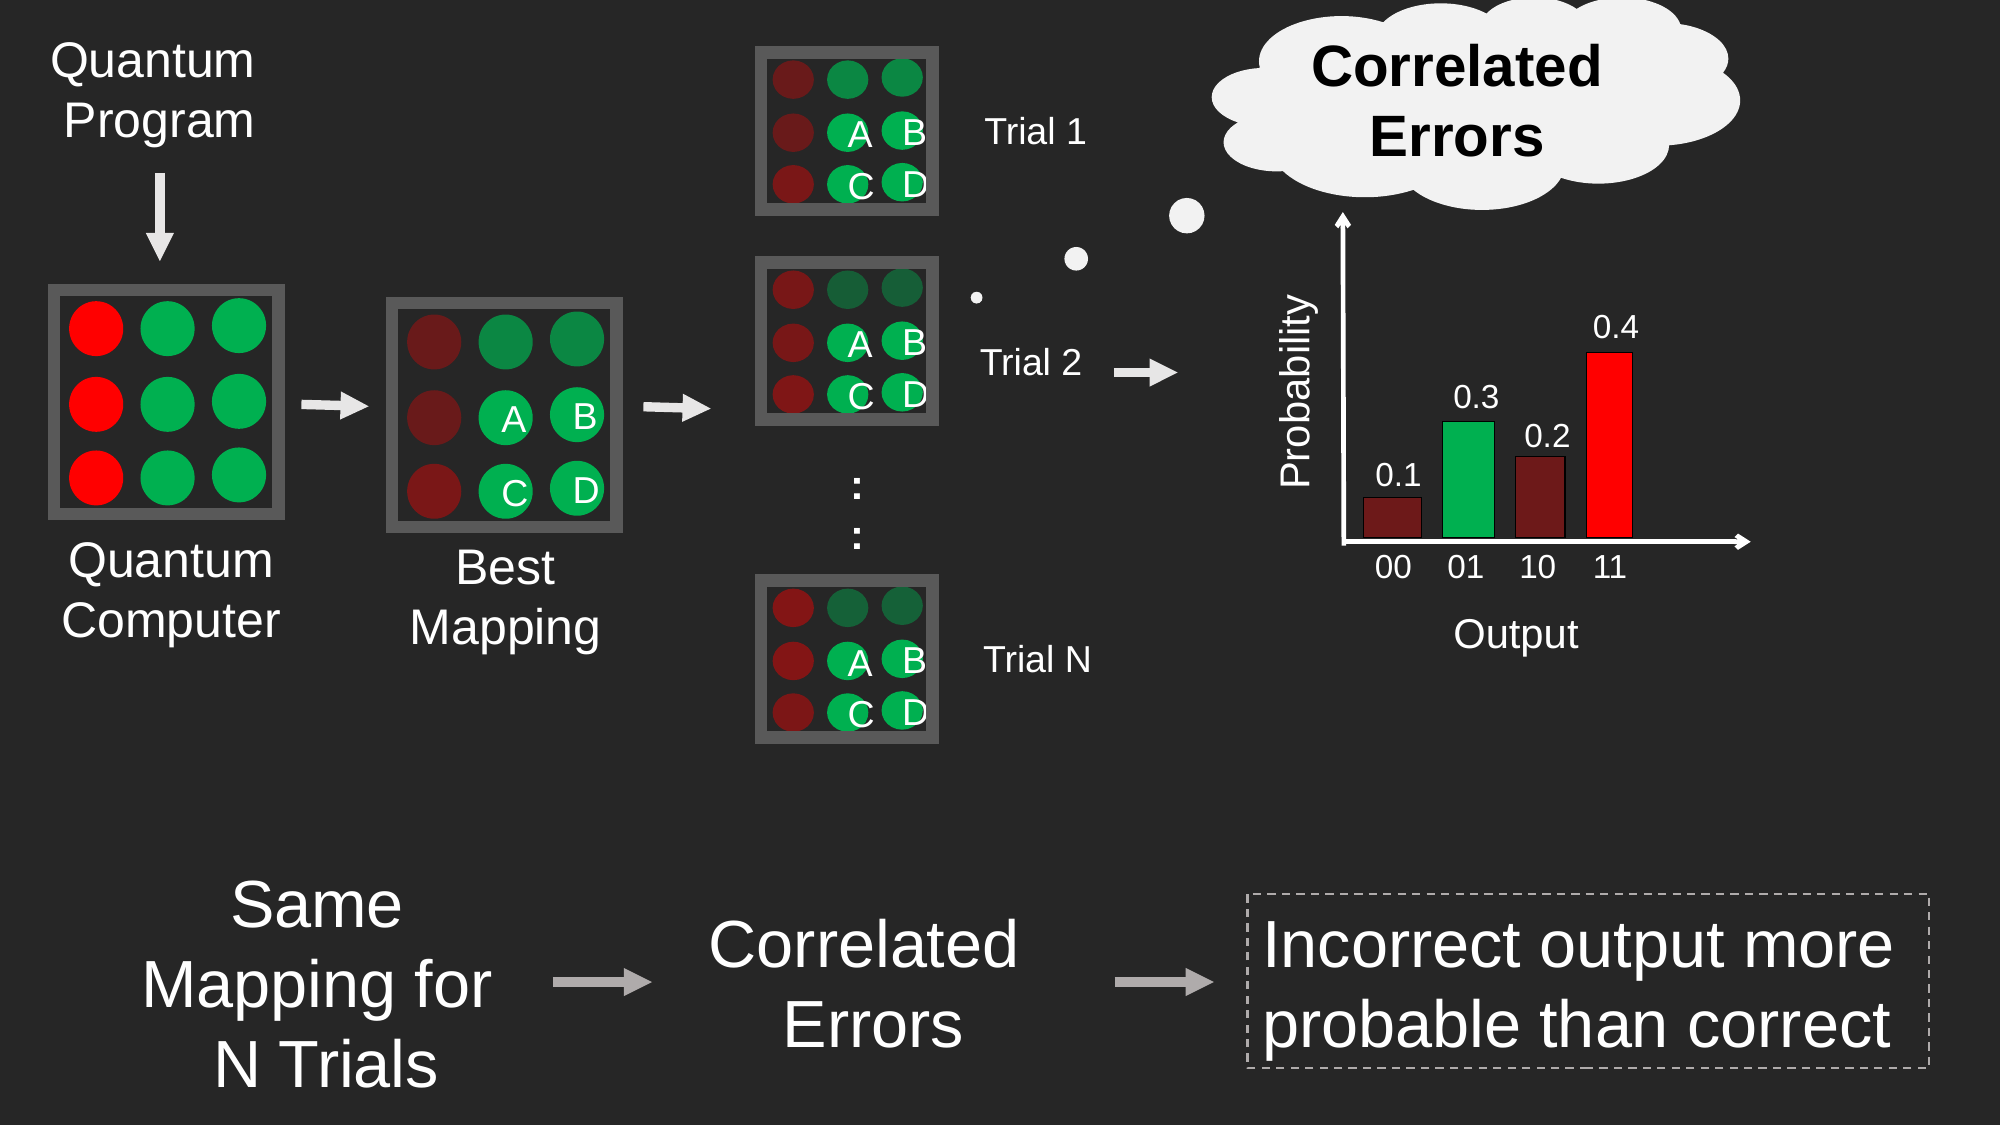

Correlated Errors
Quantum
Program

B

A
D

C
Trial 1

B

A
D

C
Trial 2

:
:

B

A
D

C
Trial N

Probability
Output
0.4
0.3
0.2
0.1
00
01
10
11

B

A
D

C
Best Mapping
Quantum Computer
Same
Mapping for
N Trials
Correlated
Errors
Incorrect output more
probable than correct